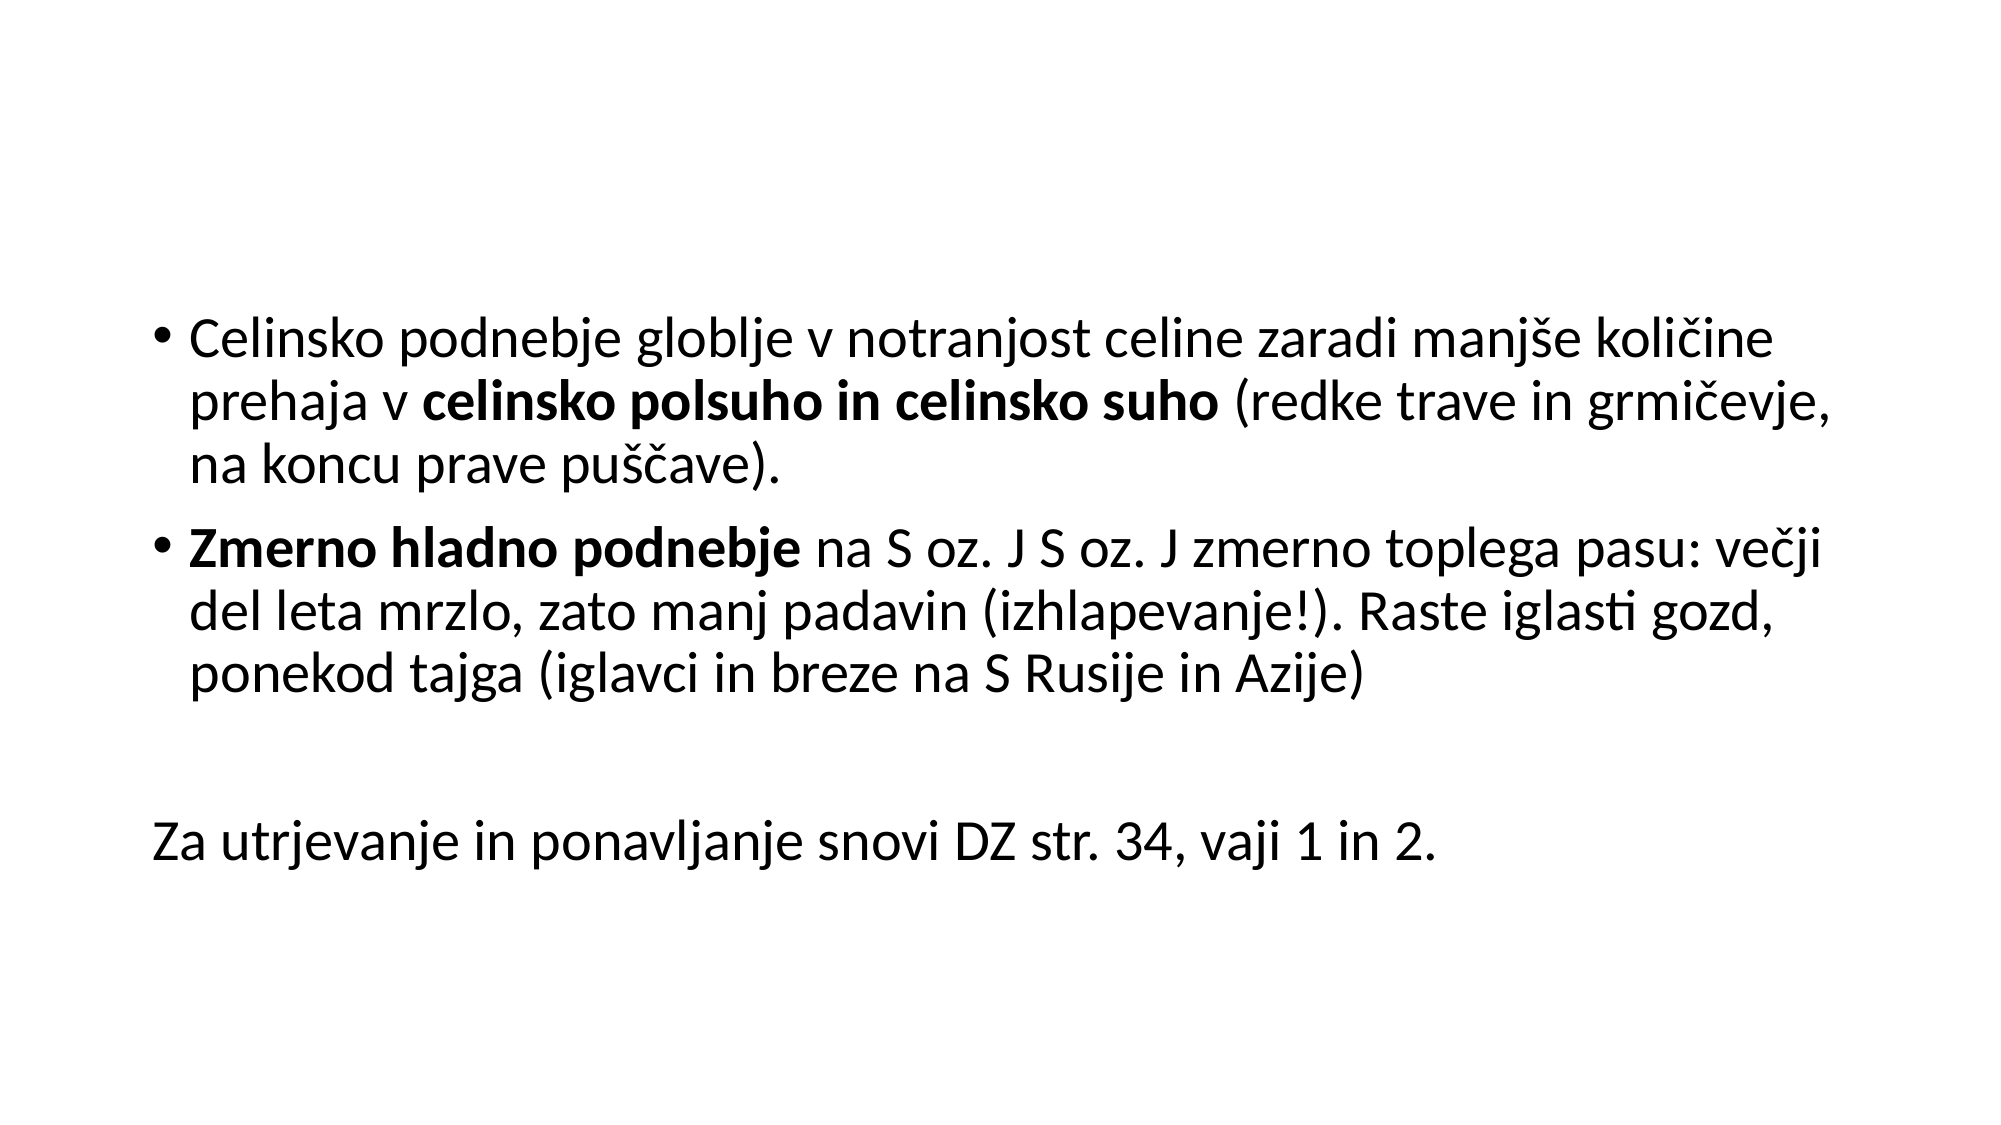

#
Celinsko podnebje globlje v notranjost celine zaradi manjše količine prehaja v celinsko polsuho in celinsko suho (redke trave in grmičevje, na koncu prave puščave).
Zmerno hladno podnebje na S oz. J S oz. J zmerno toplega pasu: večji del leta mrzlo, zato manj padavin (izhlapevanje!). Raste iglasti gozd, ponekod tajga (iglavci in breze na S Rusije in Azije)

Za utrjevanje in ponavljanje snovi DZ str. 34, vaji 1 in 2.